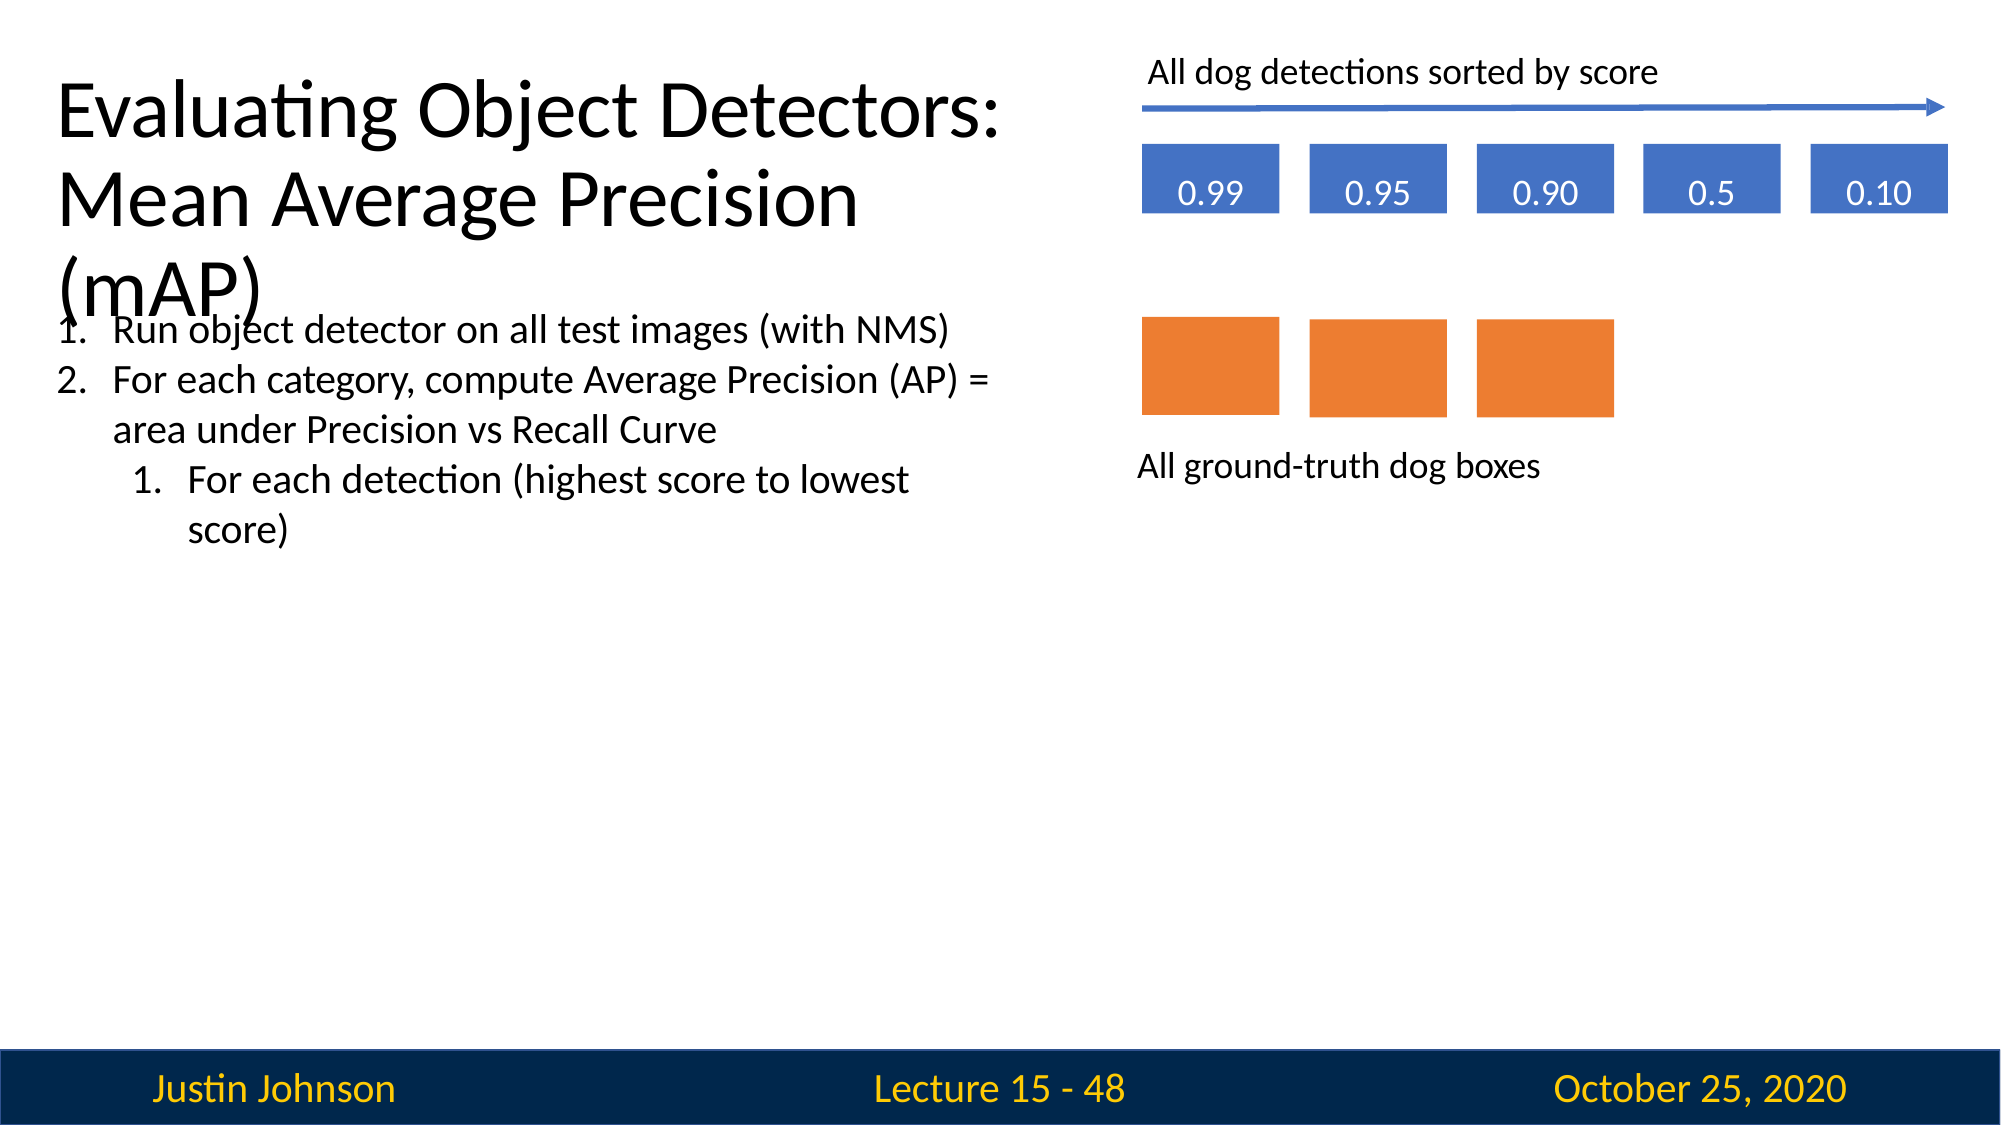

All dog detections sorted by score
# Evaluating Object Detectors:  Mean Average Precision (mAP)

0.99
0.95
0.90
0.5
0.10
Run object detector on all test images (with NMS)
For each category, compute Average Precision (AP) =  area under Precision vs Recall Curve
For each detection (highest score to lowest score)

All ground-truth dog boxes
Justin Johnson
October 25, 2020
Lecture 15 - 48